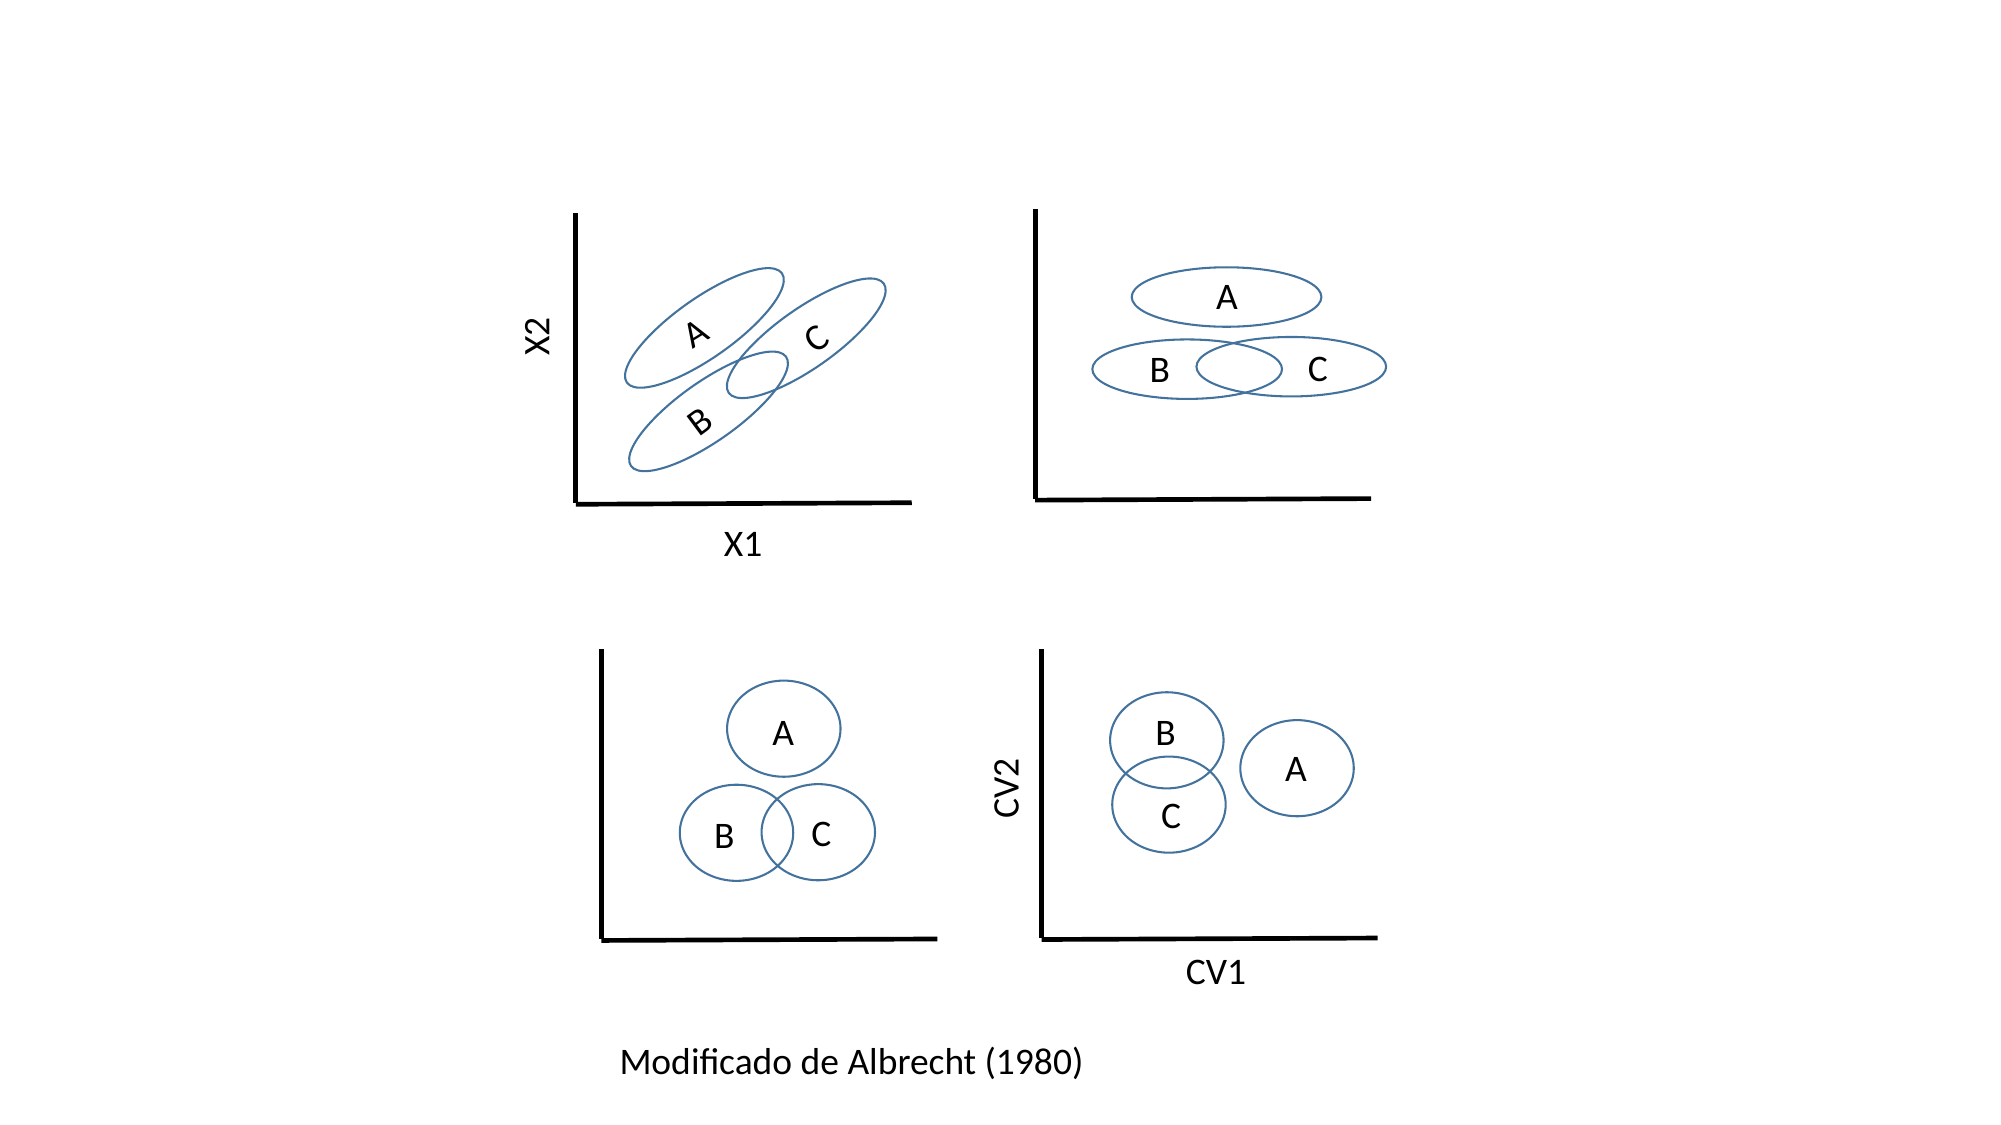

A

C
B

A

C
X2

B
X1

B

A
CV2

C
CV1

A

C
B
Modificado de Albrecht (1980)